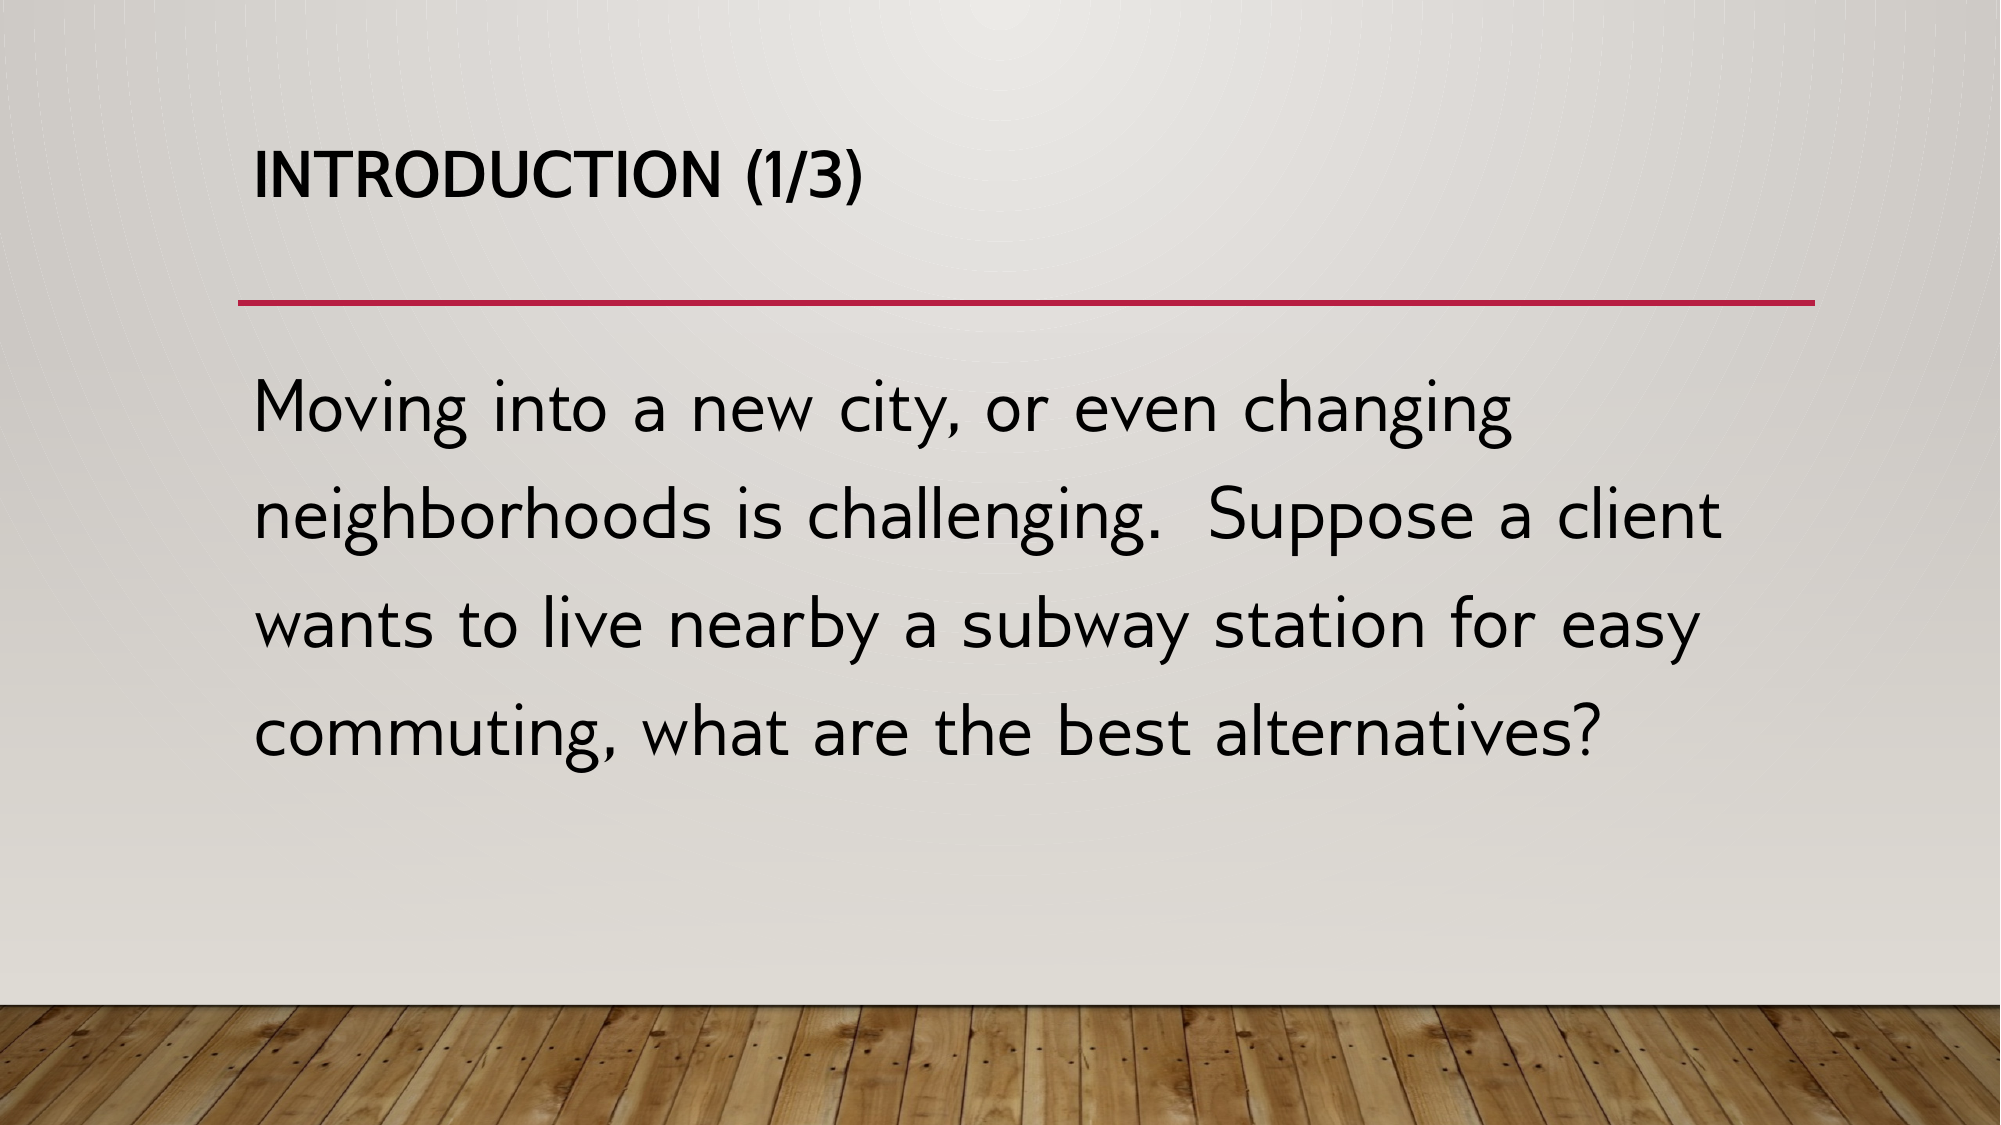

# Introduction (1/3)
Moving into a new city, or even changing neighborhoods is challenging.  Suppose a client wants to live nearby a subway station for easy commuting, what are the best alternatives?